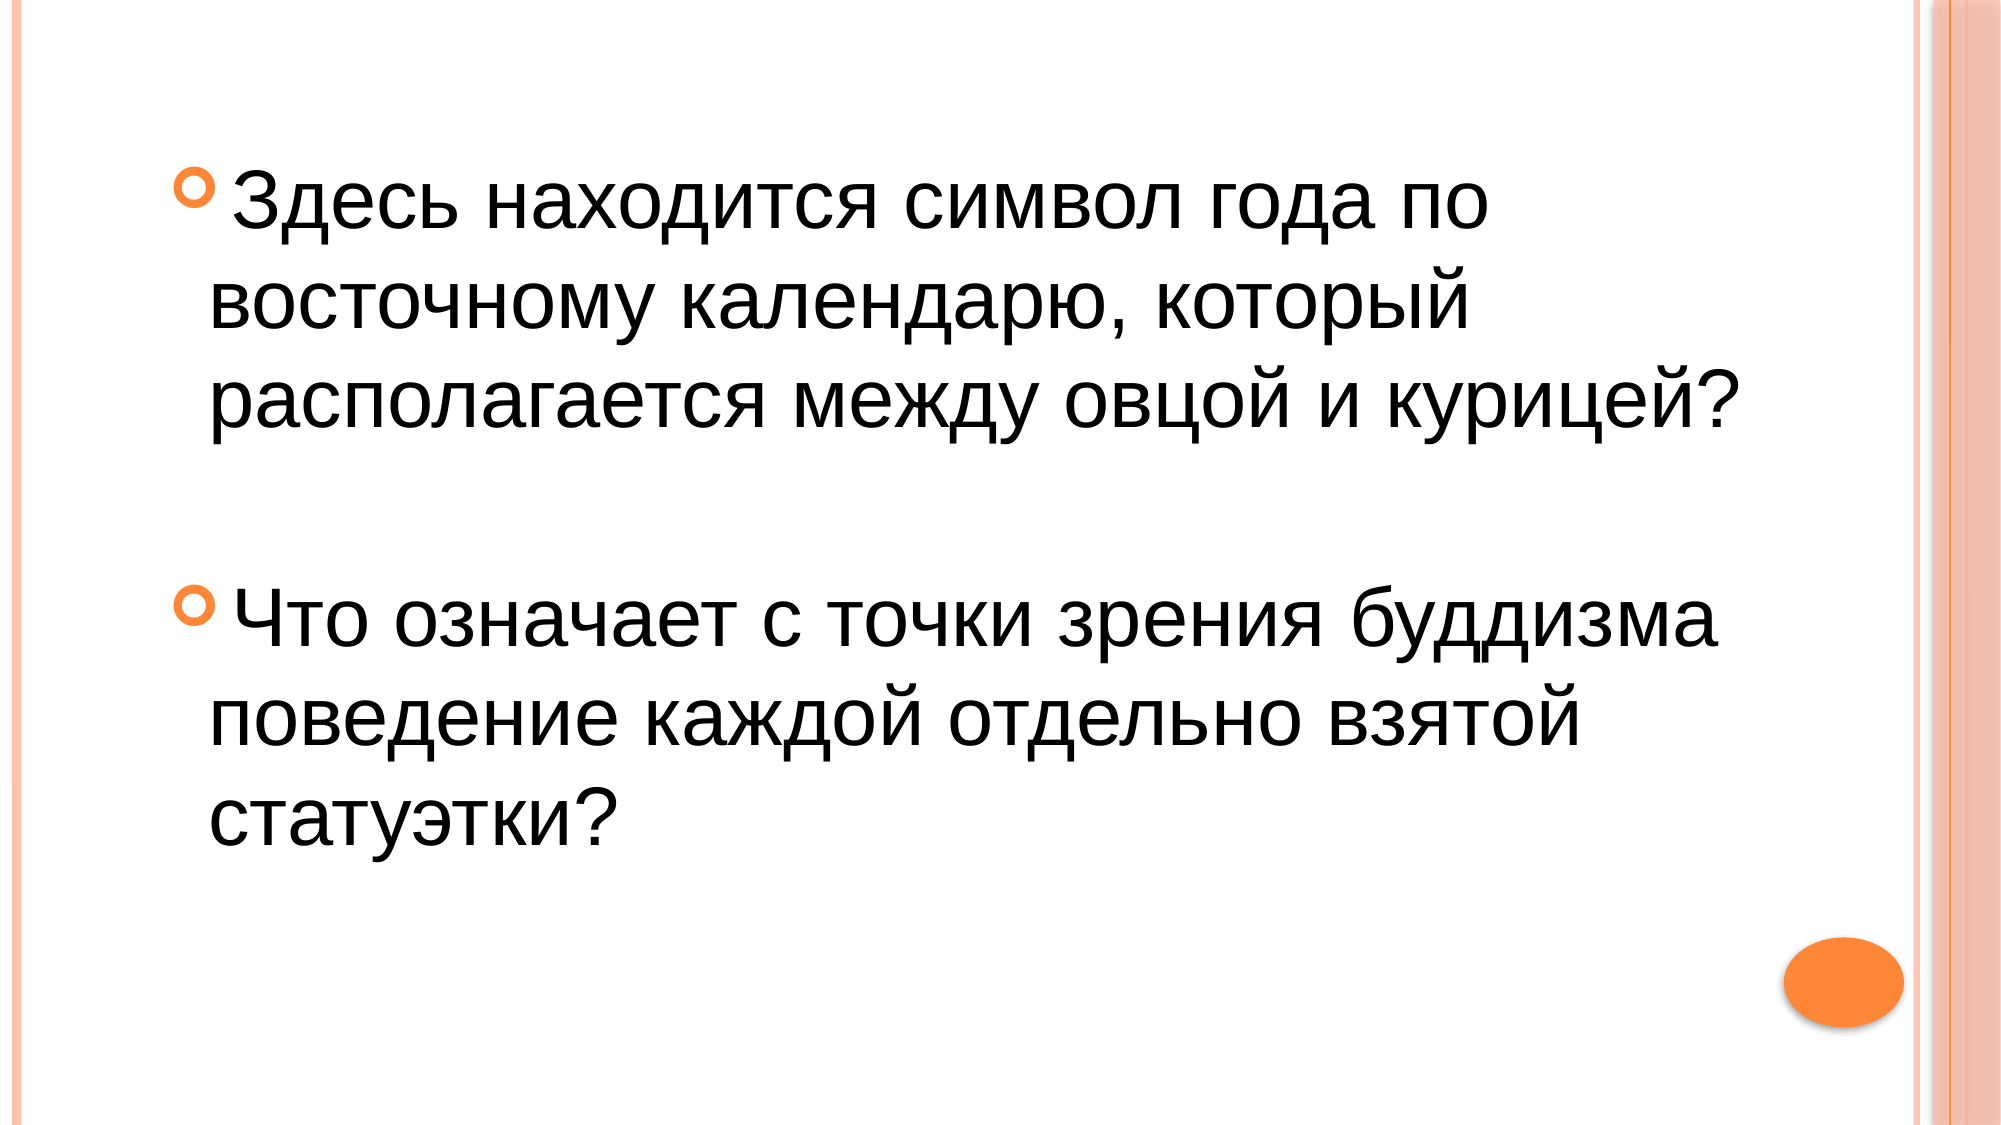

Здесь находится символ года по восточному календарю, который располагается между овцой и курицей?

 Что означает с точки зрения буддизма поведение каждой отдельно взятой статуэтки?